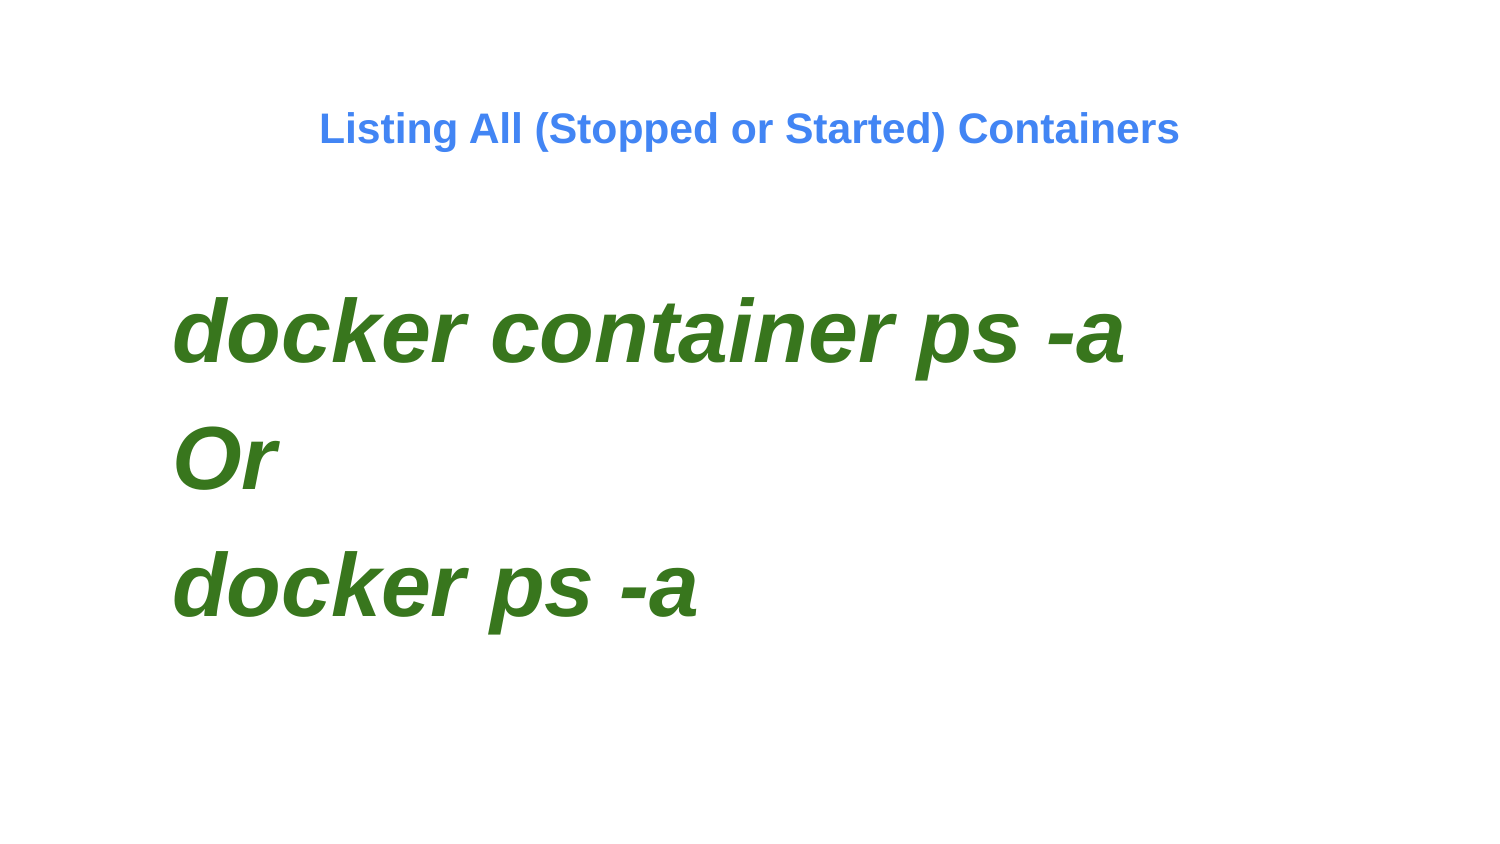

# Listing All (Stopped or Started) Containers
docker container ps -a
Or
docker ps -a